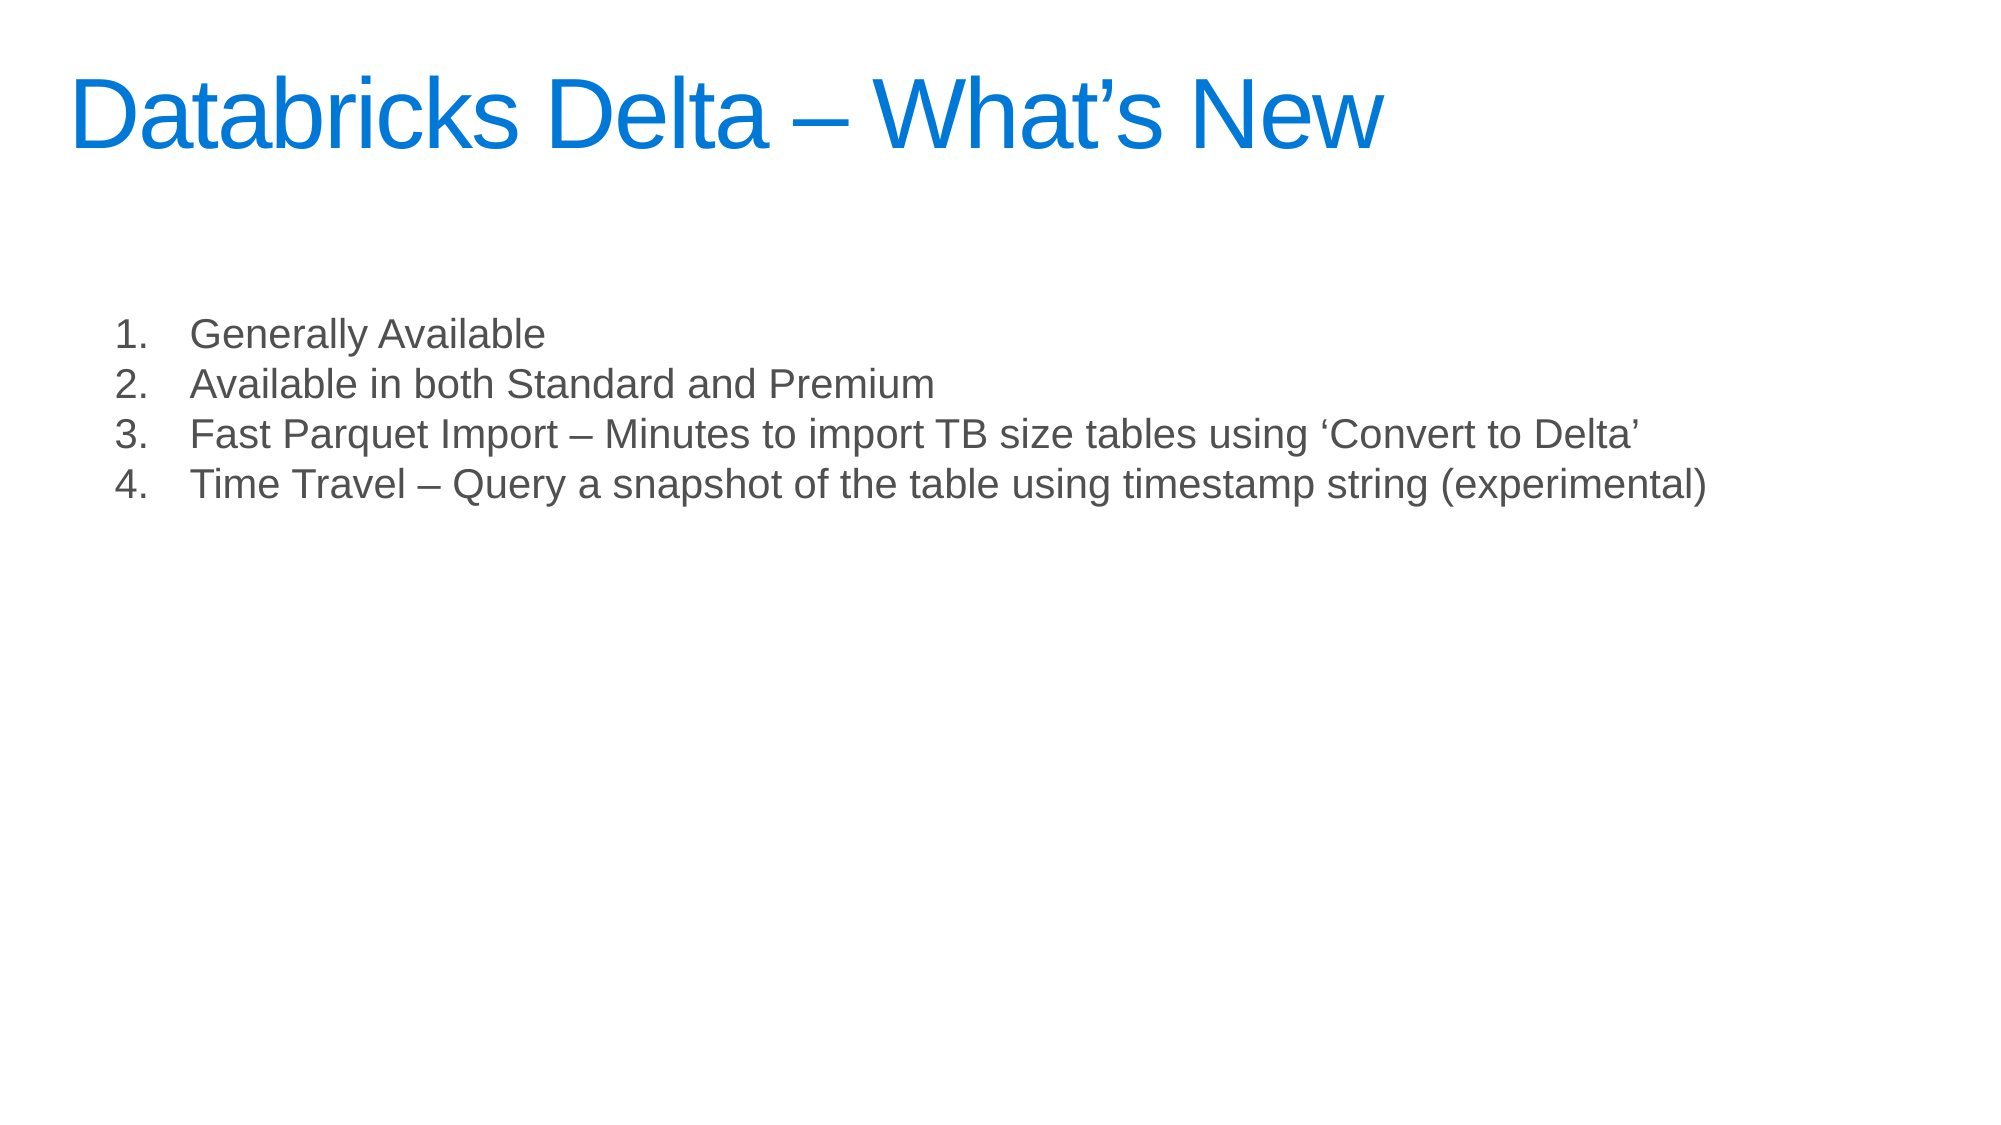

# Databricks Delta – What’s New
Generally Available
Available in both Standard and Premium
Fast Parquet Import – Minutes to import TB size tables using ‘Convert to Delta’
Time Travel – Query a snapshot of the table using timestamp string (experimental)